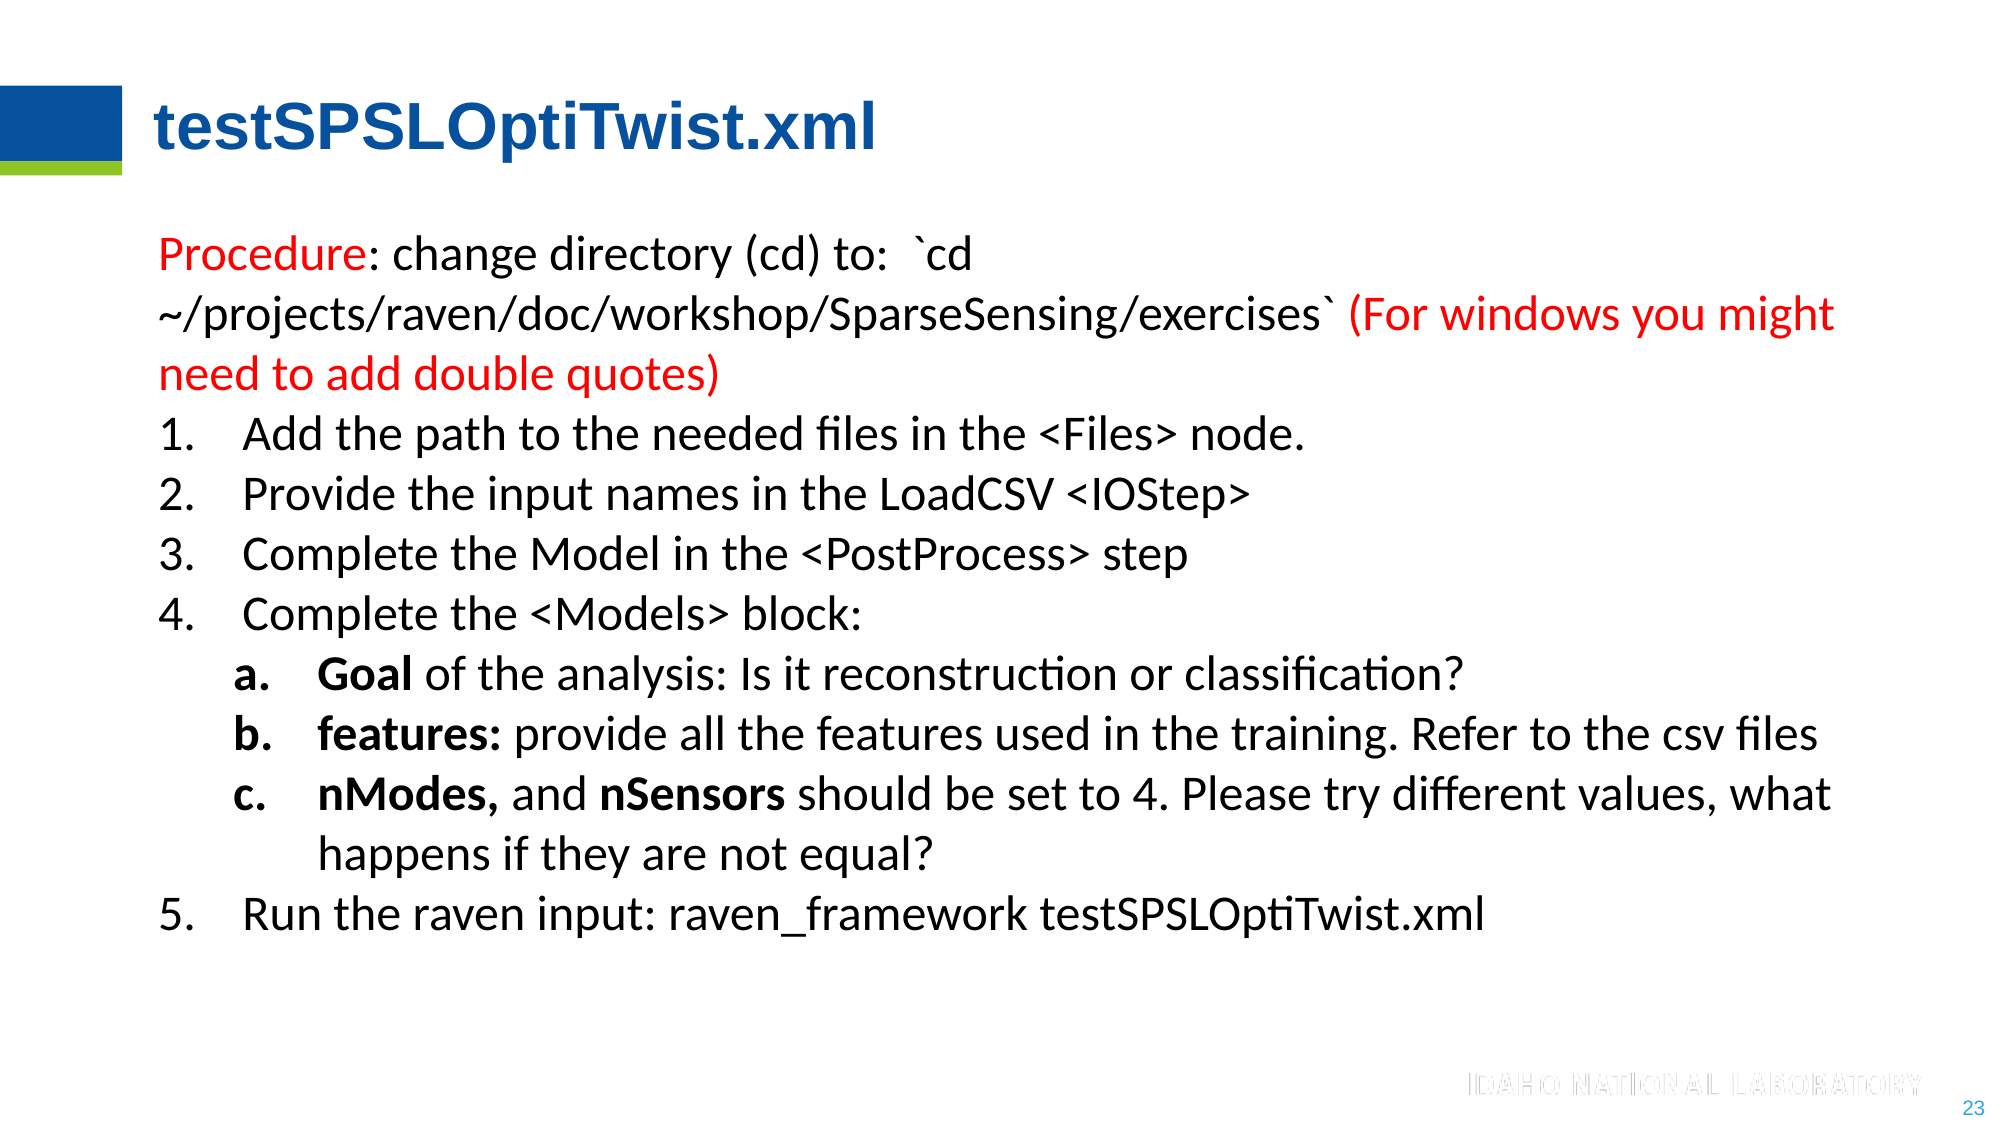

# testSPSLOptiTwist.xml
Procedure: change directory (cd) to:  `cd ~/projects/raven/doc/workshop/SparseSensing/exercises` (For windows you might need to add double quotes)
Add the path to the needed files in the <Files> node.
Provide the input names in the LoadCSV <IOStep>
Complete the Model in the <PostProcess> step
Complete the <Models> block:
Goal of the analysis: Is it reconstruction or classification?
features: provide all the features used in the training. Refer to the csv files
nModes, and nSensors should be set to 4. Please try different values, what happens if they are not equal?
Run the raven input: raven_framework testSPSLOptiTwist.xml
23